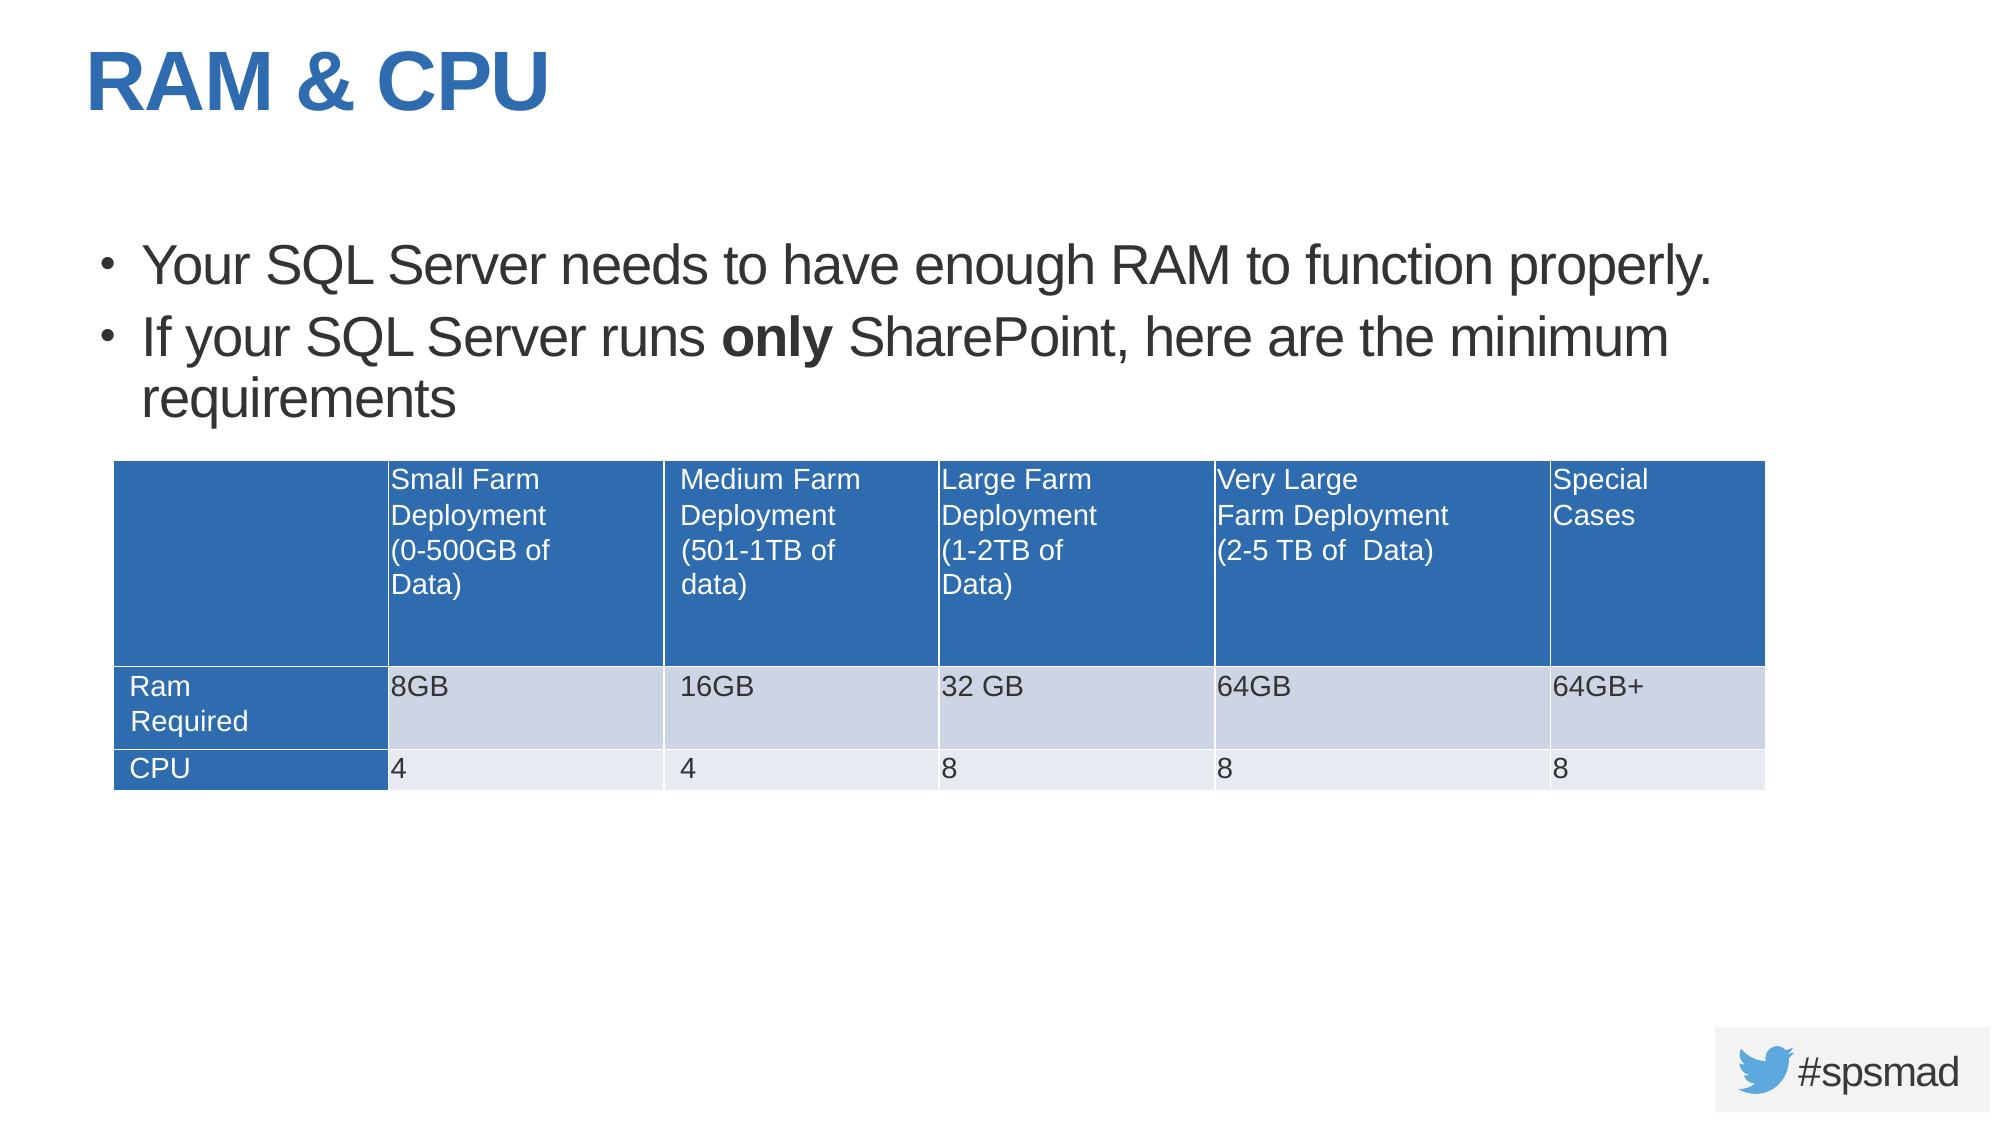

# RAM & CPU
Your SQL Server needs to have enough RAM to function properly.
If your SQL Server runs only SharePoint, here are the minimum requirements
|  | Small Farm Deployment (0-500GB of Data) | Medium Farm Deployment (501-1TB of data) | Large Farm Deployment (1-2TB of Data) | Very Large Farm Deployment (2-5 TB of Data) | Special Cases |
| --- | --- | --- | --- | --- | --- |
| Ram Required | 8GB | 16GB | 32 GB | 64GB | 64GB+ |
| CPU | 4 | 4 | 8 | 8 | 8 |